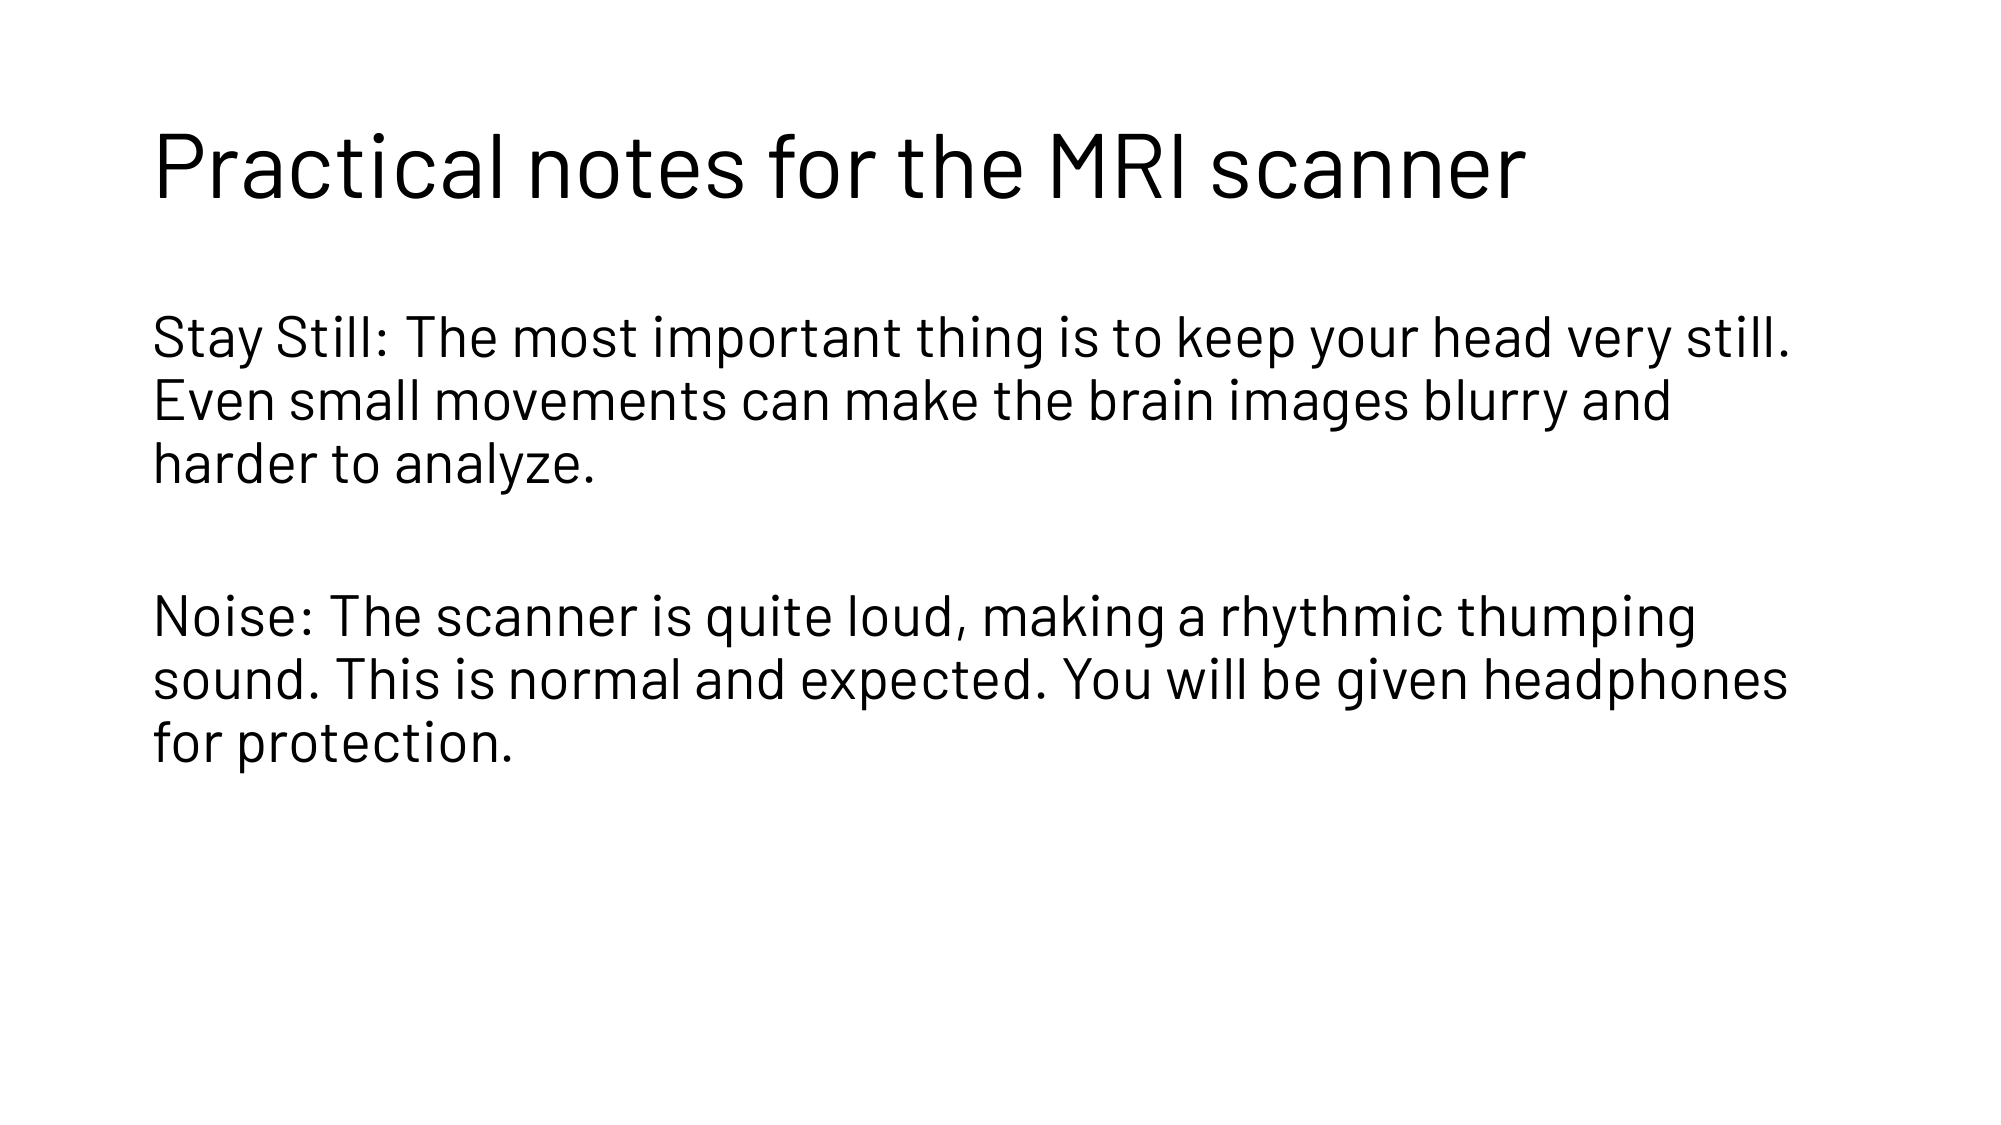

# Practical notes for the MRI scanner
Stay Still: The most important thing is to keep your head very still. Even small movements can make the brain images blurry and harder to analyze.
Noise: The scanner is quite loud, making a rhythmic thumping sound. This is normal and expected. You will be given headphones for protection.